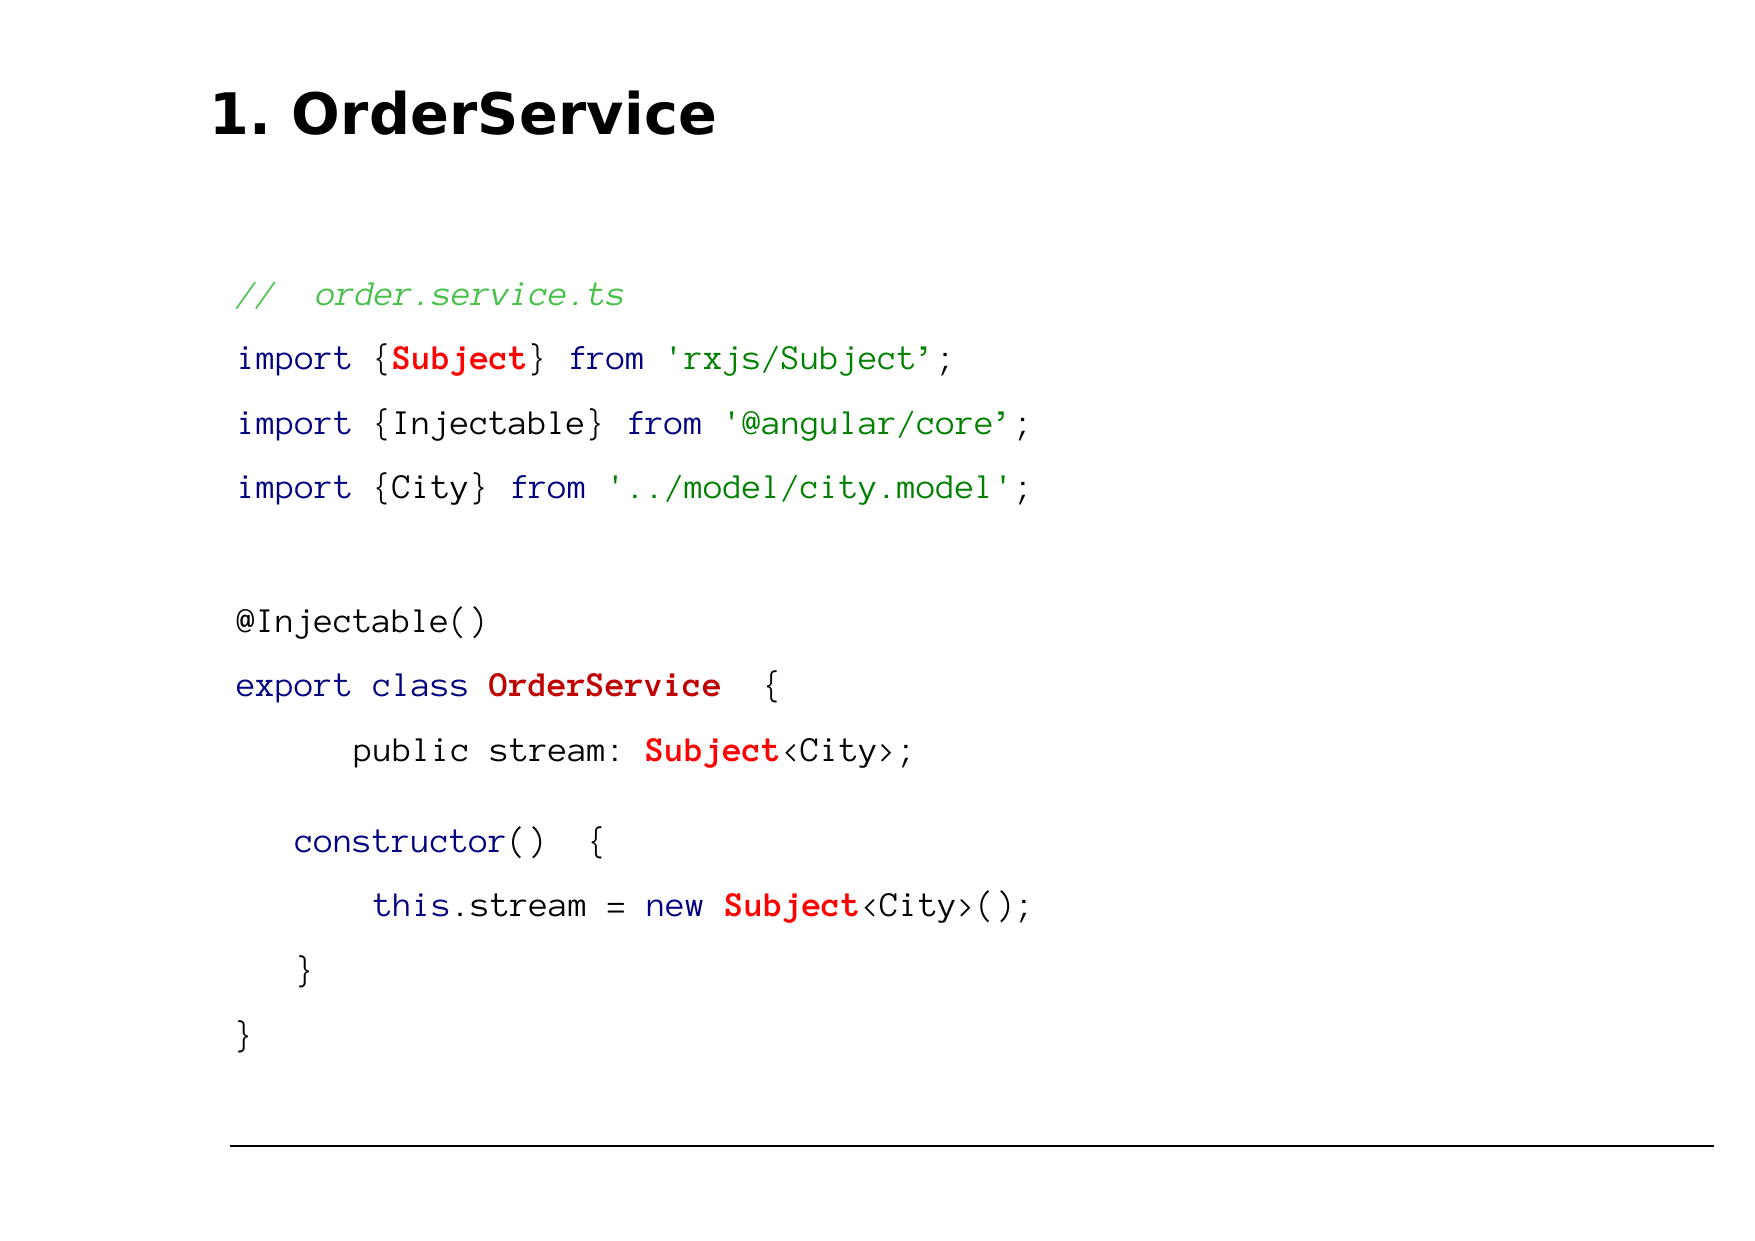

# 1. OrderService
//  order.service.ts
import {Subject} from 'rxjs/Subject’;
import {Injectable} from '@angular/core’;
import {City} from '../model/city.model';

@Injectable()
export class OrderService  {
      public stream: Subject<City>;

   constructor()  {
    this.stream = new Subject<City>();
   }
}